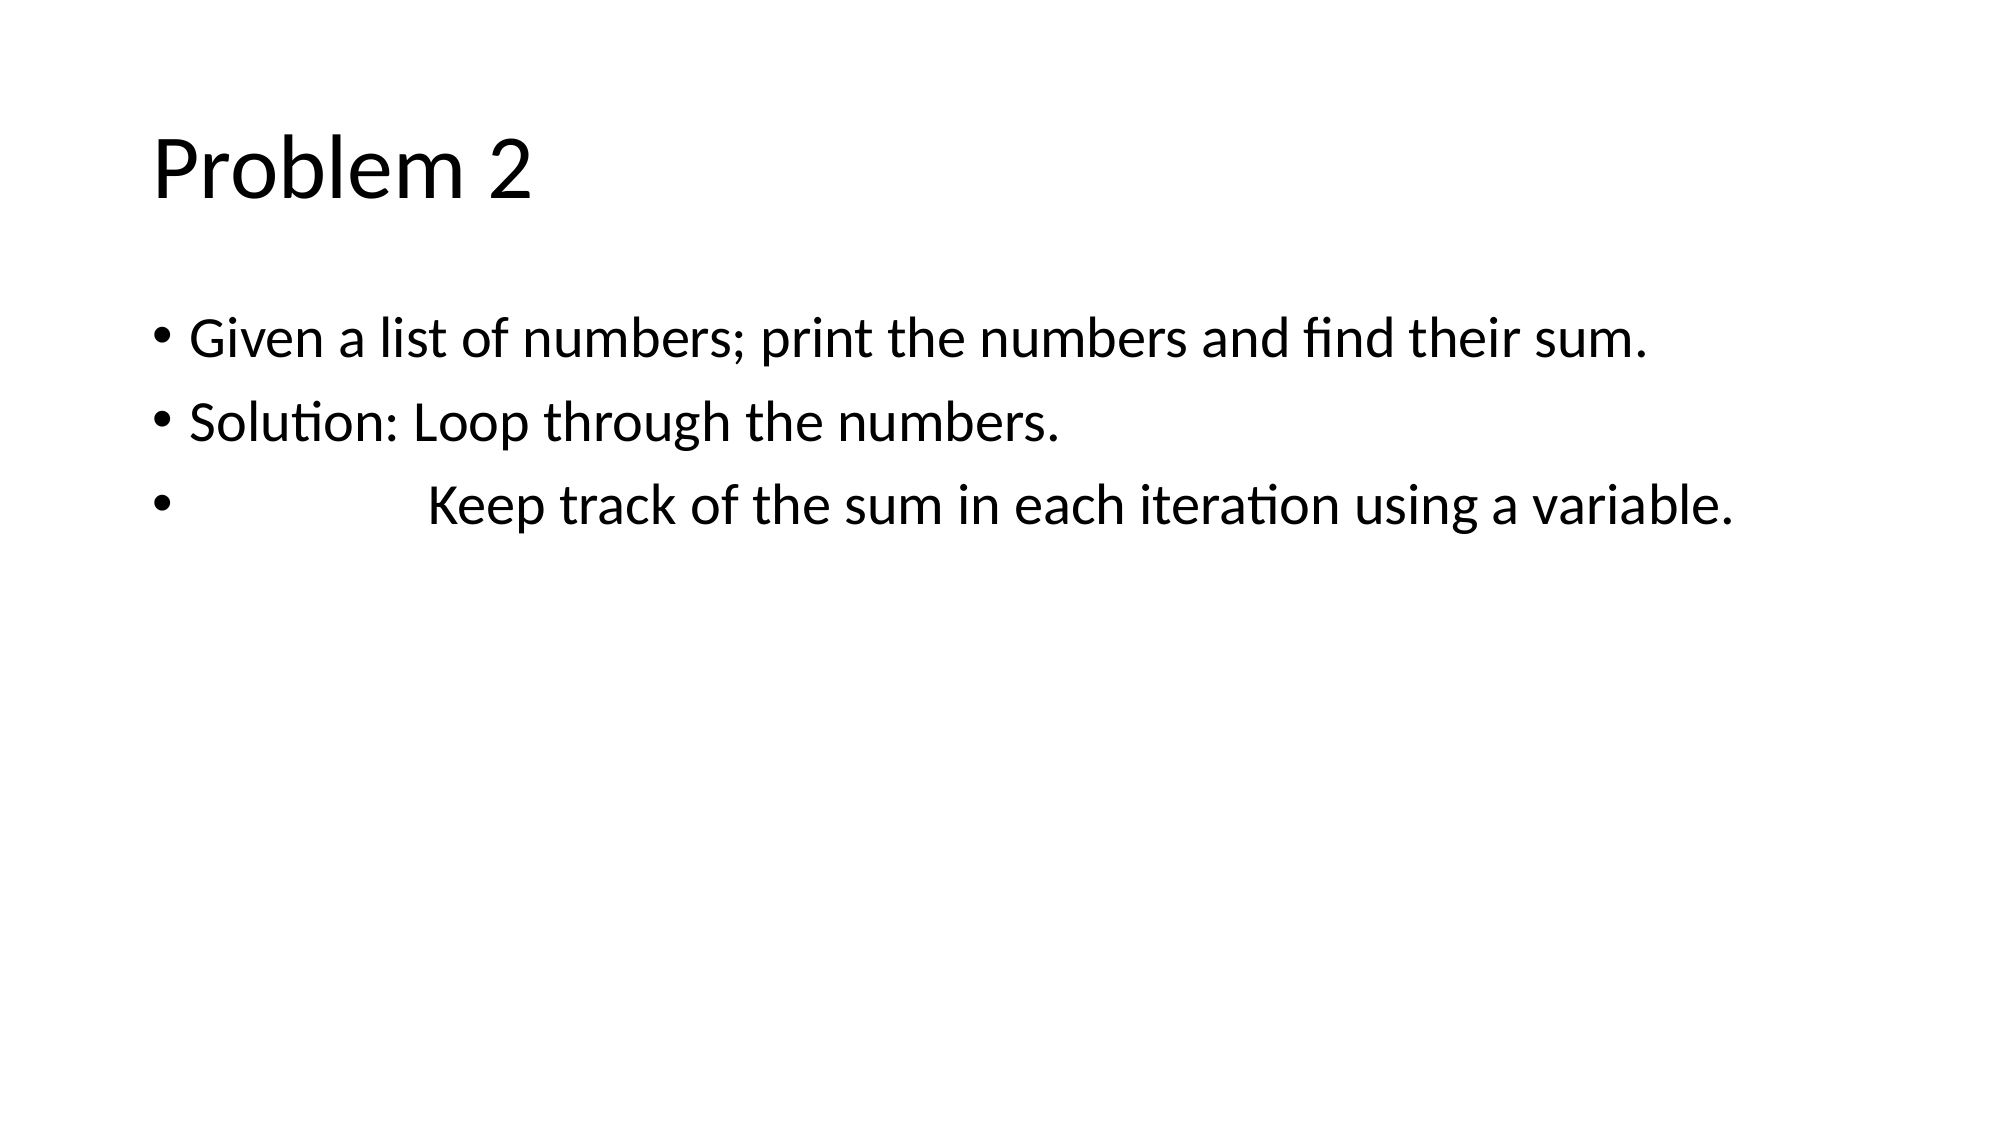

# Problem 2
Given a list of numbers; print the numbers and find their sum.
Solution: Loop through the numbers.
                  Keep track of the sum in each iteration using a variable.